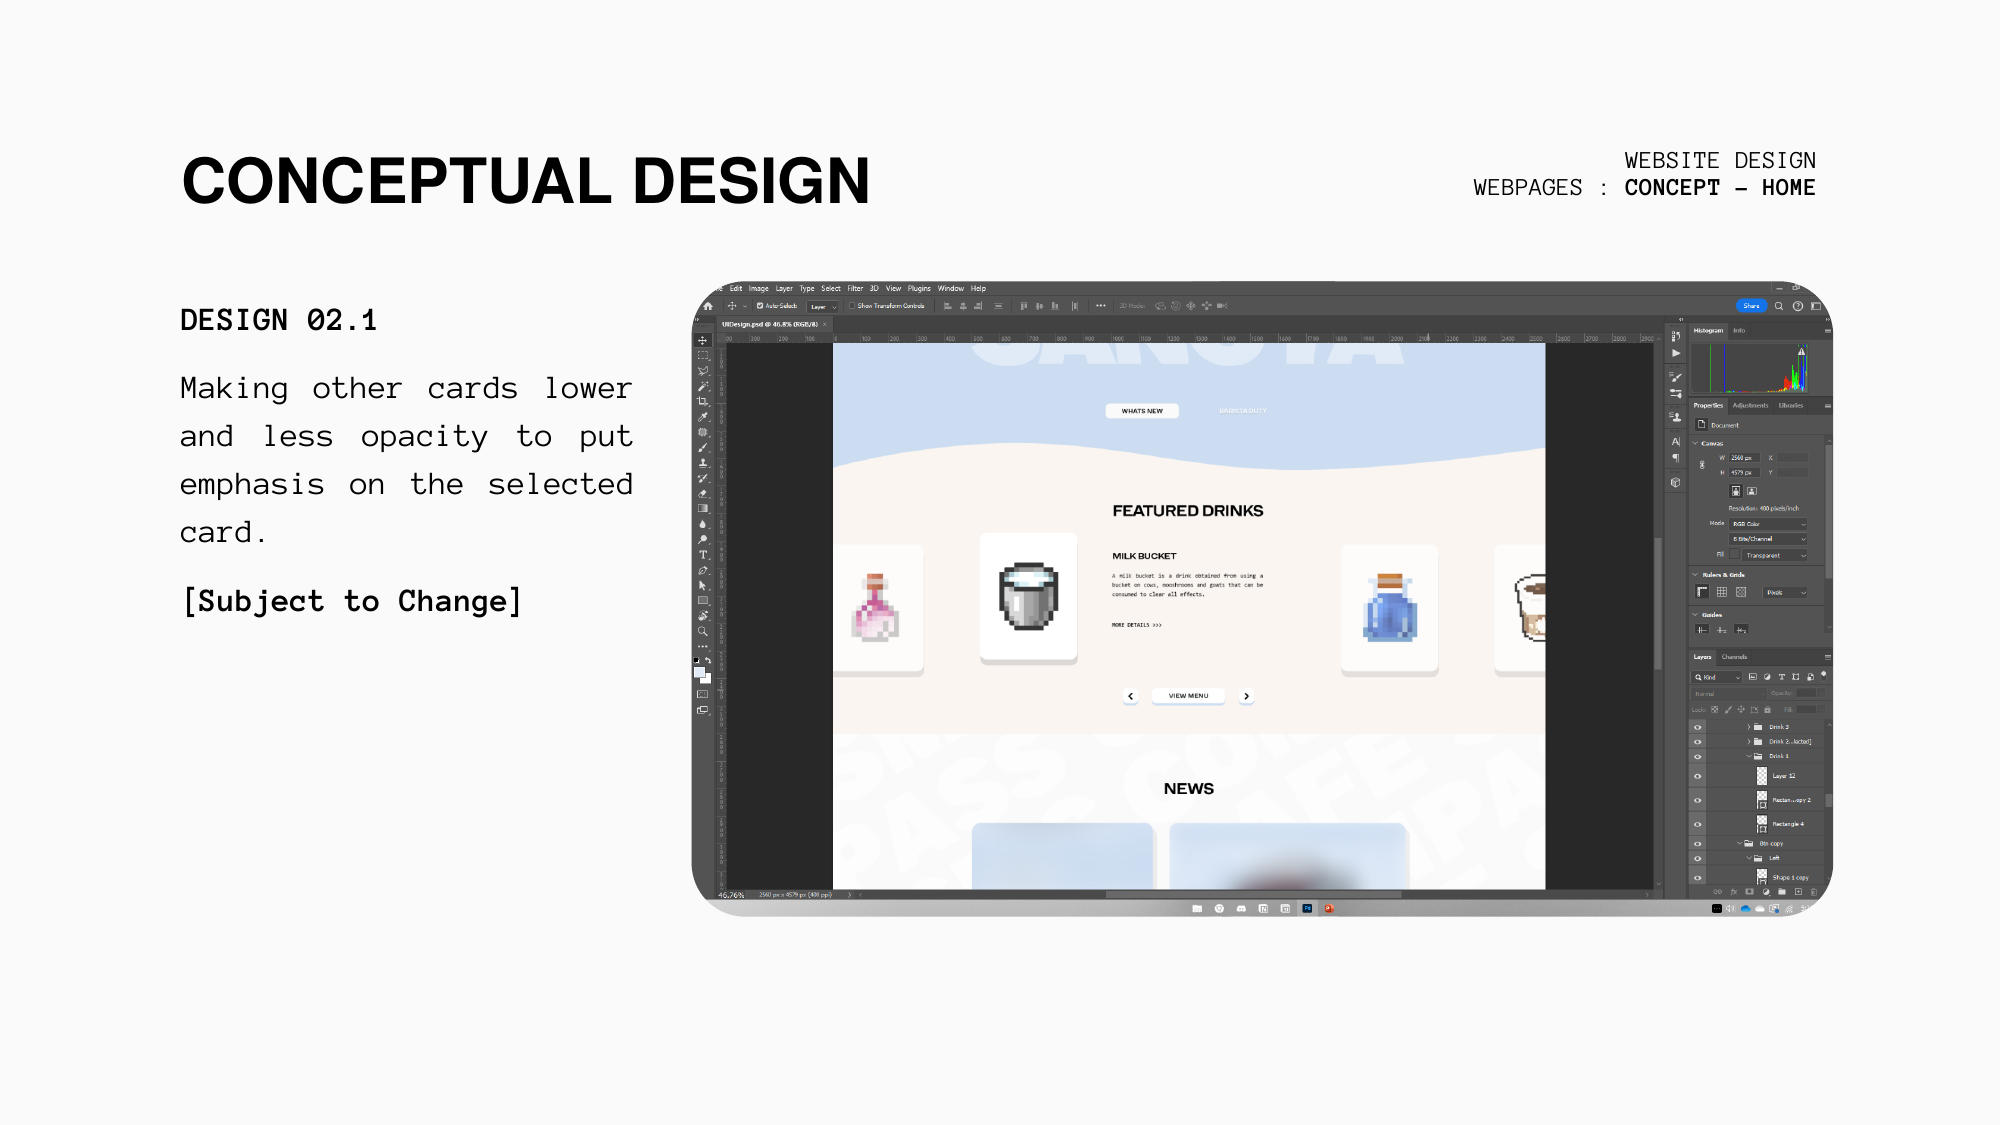

# CONCEPTUAL DESIGN
WEBSITE DESIGN
WEBPAGES : CONCEPT – HOME
DESIGN 02.1
Making other cards lower and less opacity to put emphasis on the selected card.
[Subject to Change]